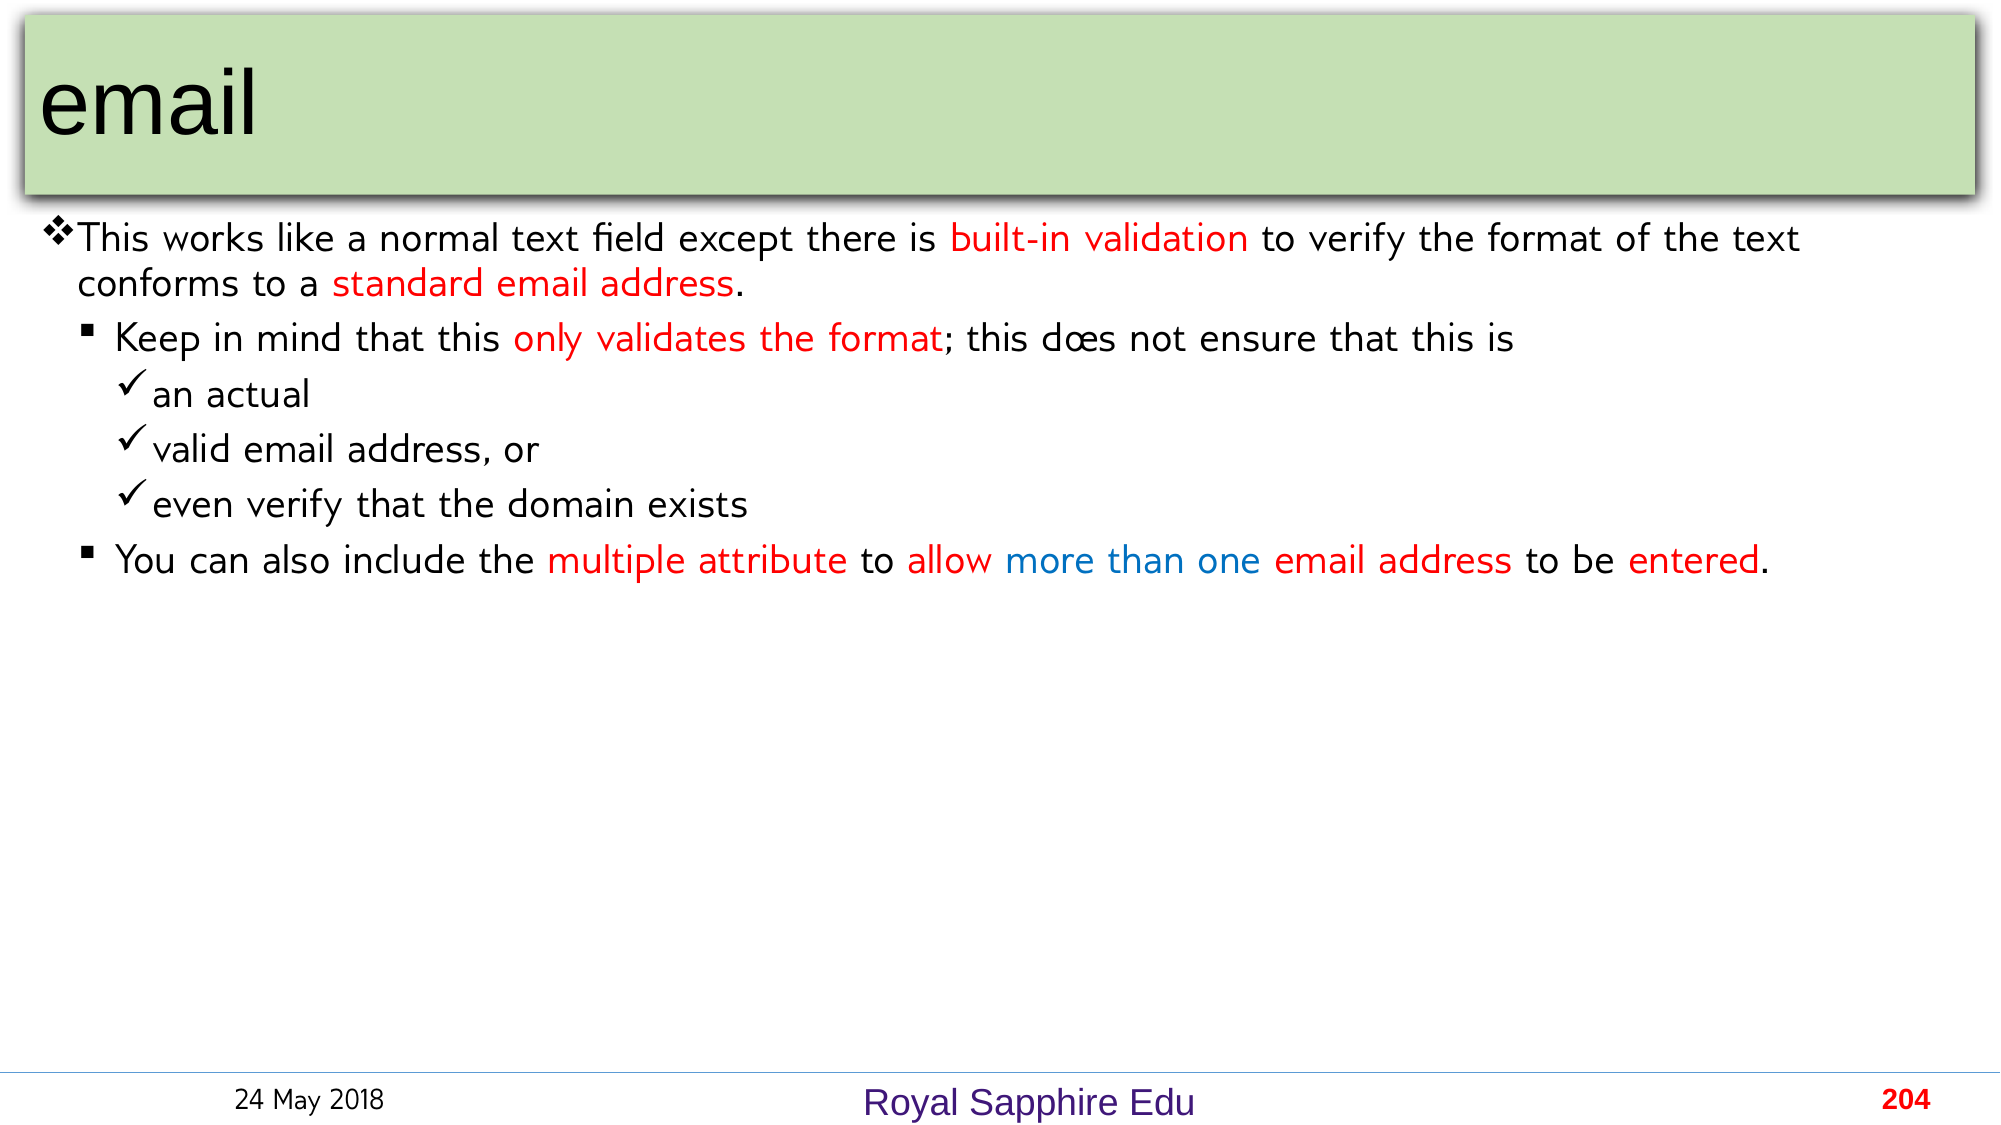

# email
This works like a normal text field except there is built-in validation to verify the format of the text conforms to a standard email address.
Keep in mind that this only validates the format; this does not ensure that this is
an actual
valid email address, or
even verify that the domain exists
You can also include the multiple attribute to allow more than one email address to be entered.
24 May 2018
204